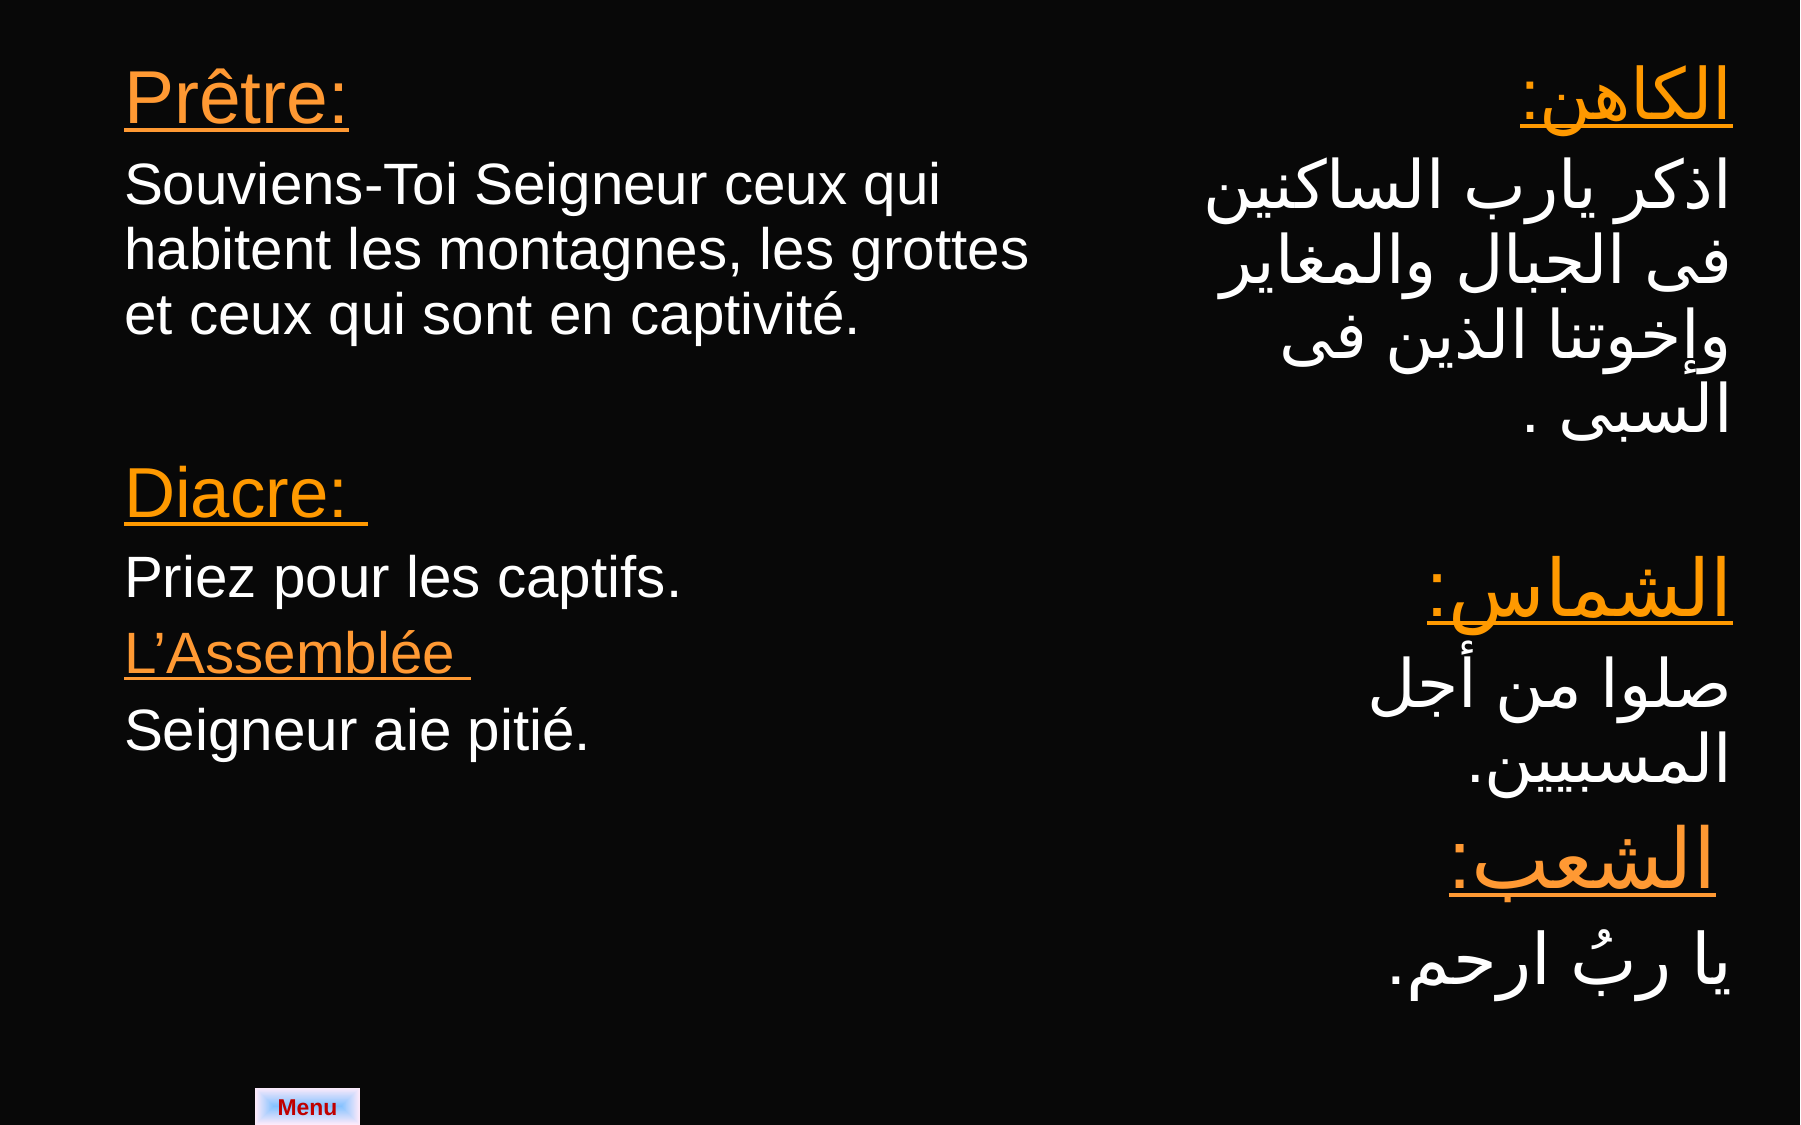

| Prêtre: Souviens-Toi Seigneur ceux qui habitent les montagnes, les grottes et ceux qui sont en captivité. Diacre: Priez pour les captifs. L’Assemblée Seigneur aie pitié. | الكاهن: اذكر يارب الساكنين فى الجبال والمغاير وإخوتنا الذين فى السبى . الشماس: صلوا من أجل المسبيين. الشعب: يا ربُ ارحم. |
| --- | --- |
Menu